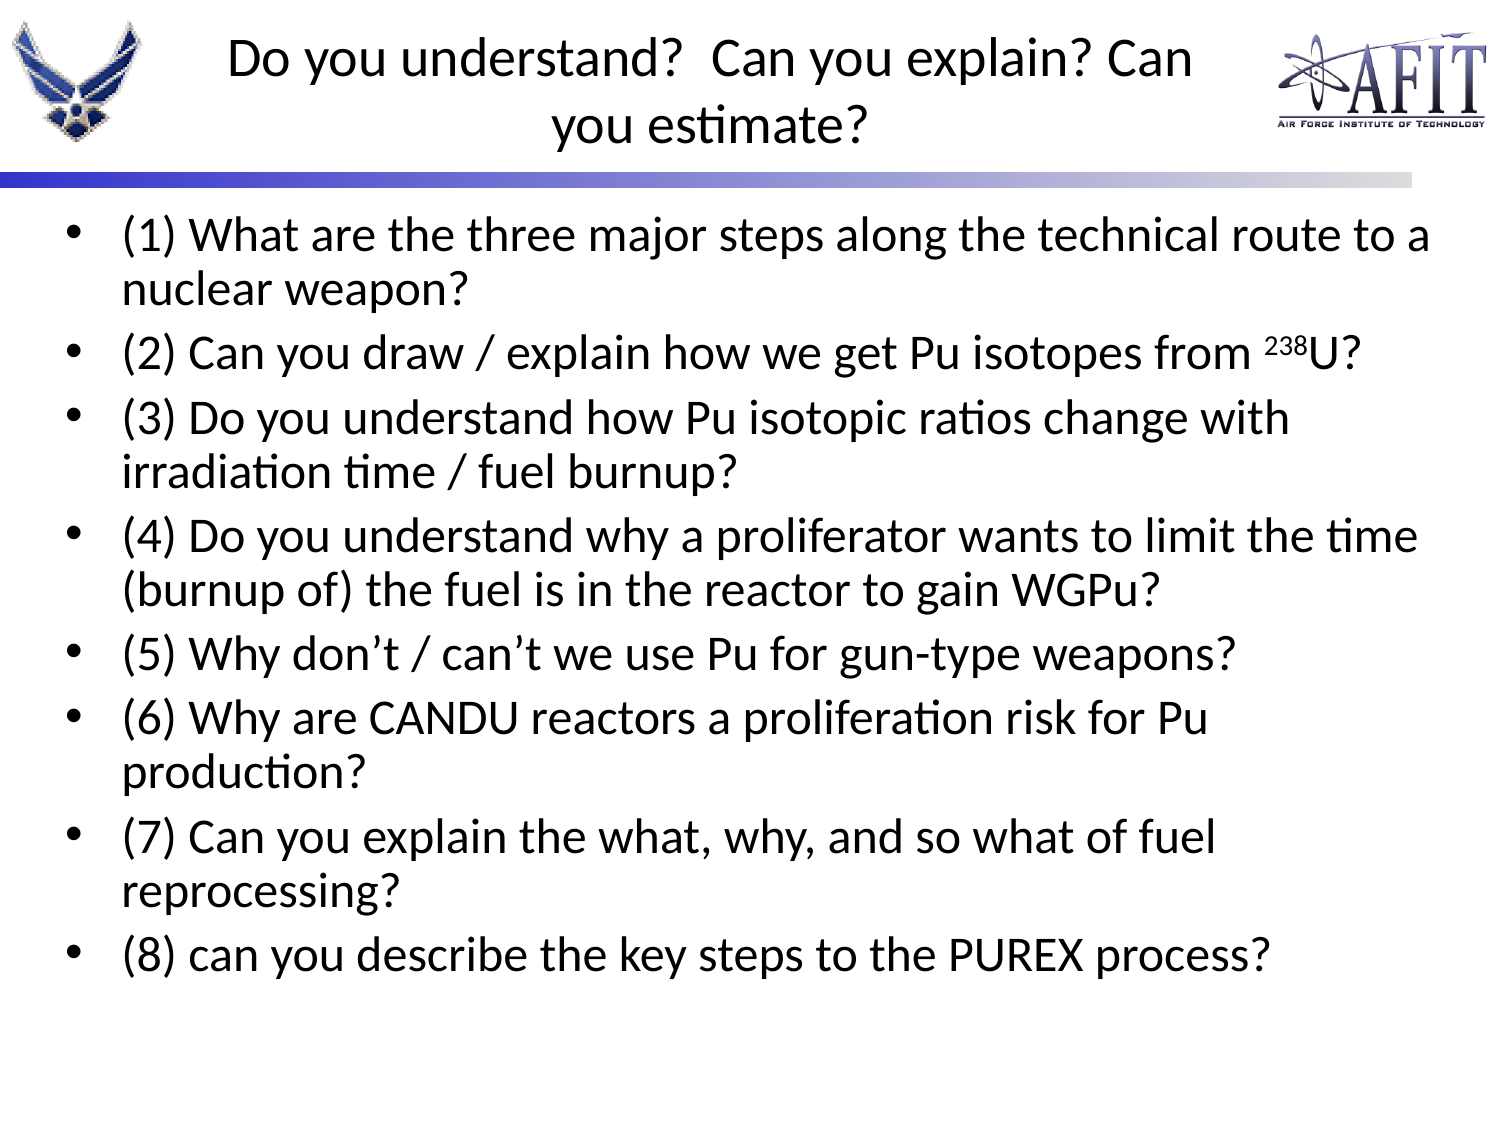

# Do you understand?  Can you explain? Can you estimate?
(1) What are the three major steps along the technical route to a nuclear weapon?
(2) Can you draw / explain how we get Pu isotopes from 238U?
(3) Do you understand how Pu isotopic ratios change with irradiation time / fuel burnup?
(4) Do you understand why a proliferator wants to limit the time (burnup of) the fuel is in the reactor to gain WGPu?
(5) Why don’t / can’t we use Pu for gun-type weapons?
(6) Why are CANDU reactors a proliferation risk for Pu production?
(7) Can you explain the what, why, and so what of fuel reprocessing?
(8) can you describe the key steps to the PUREX process?